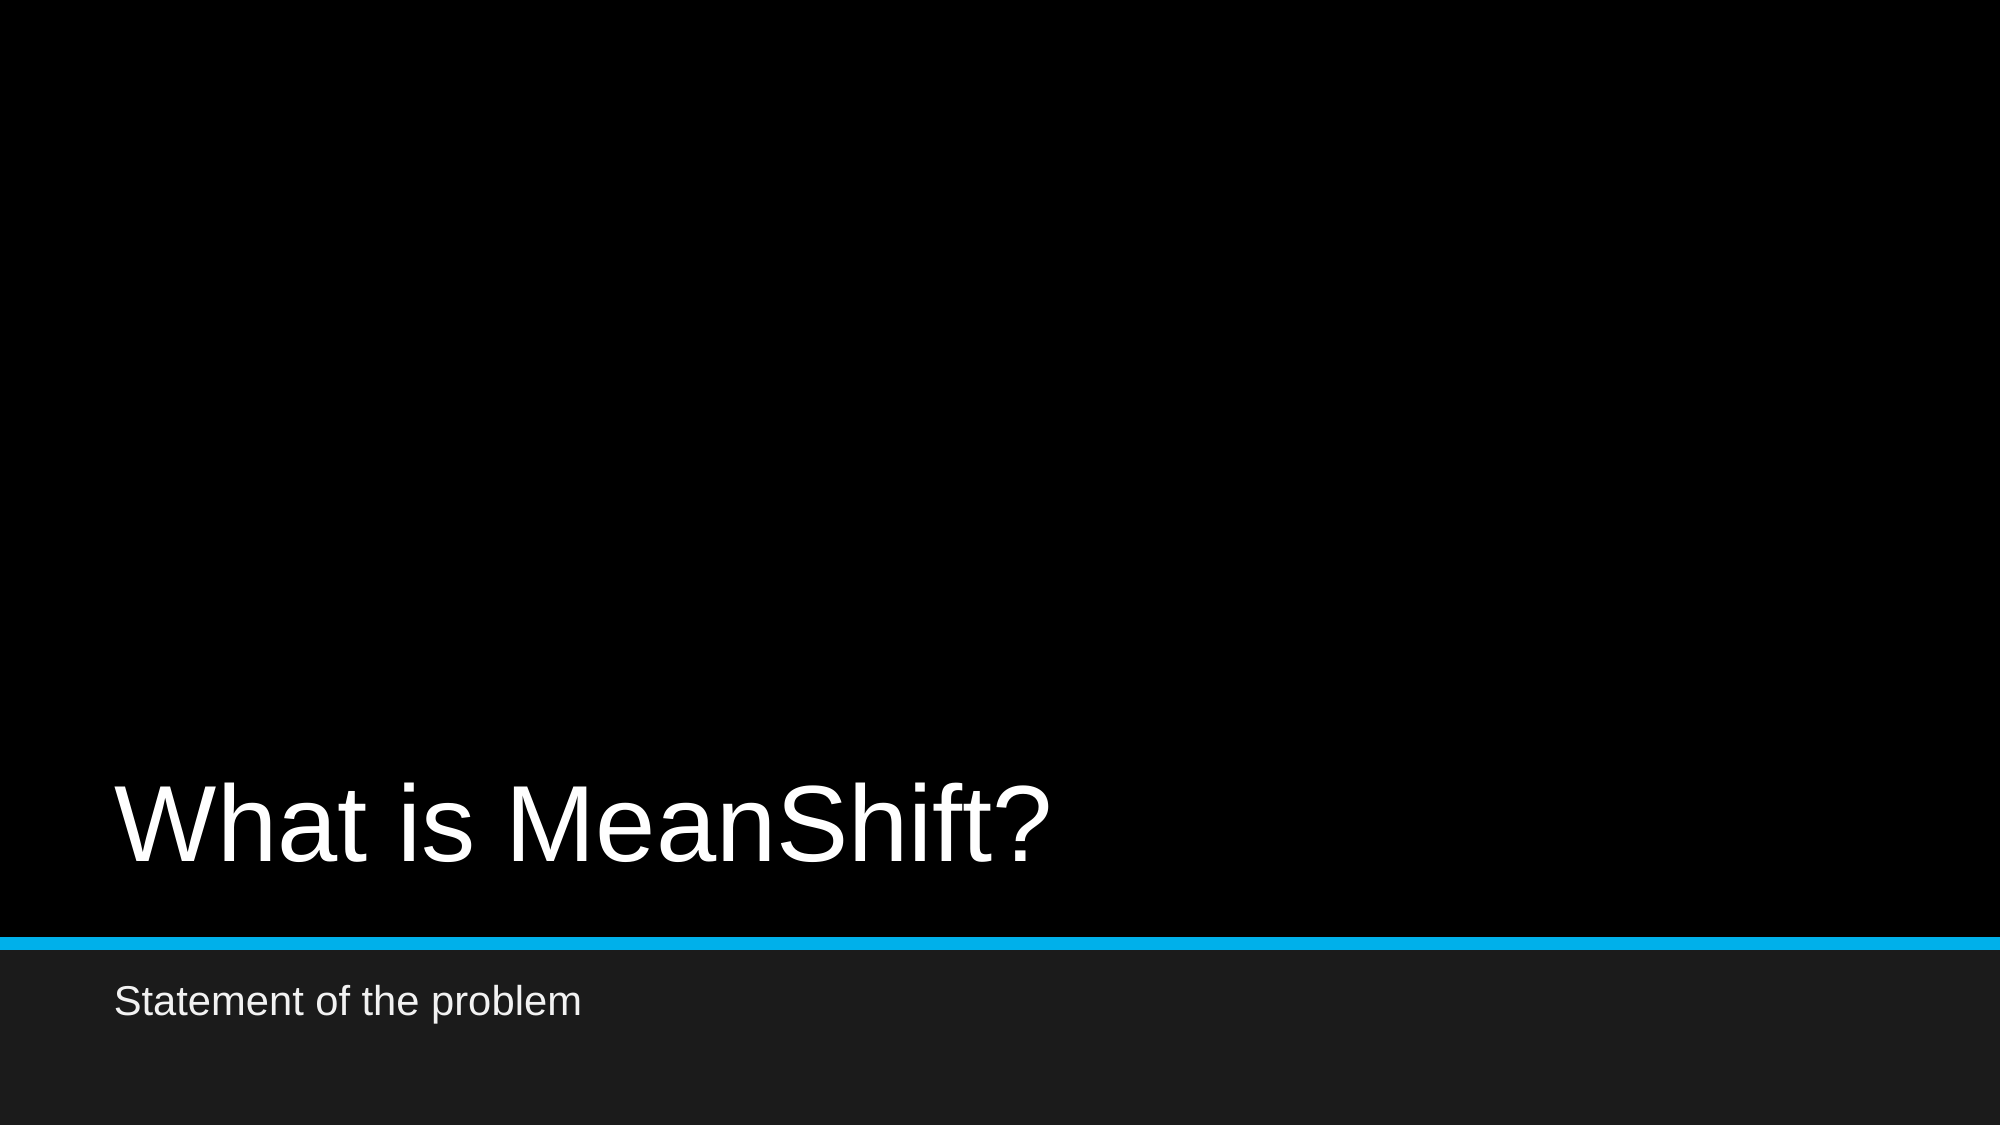

# What is MeanShift?
Statement of the problem